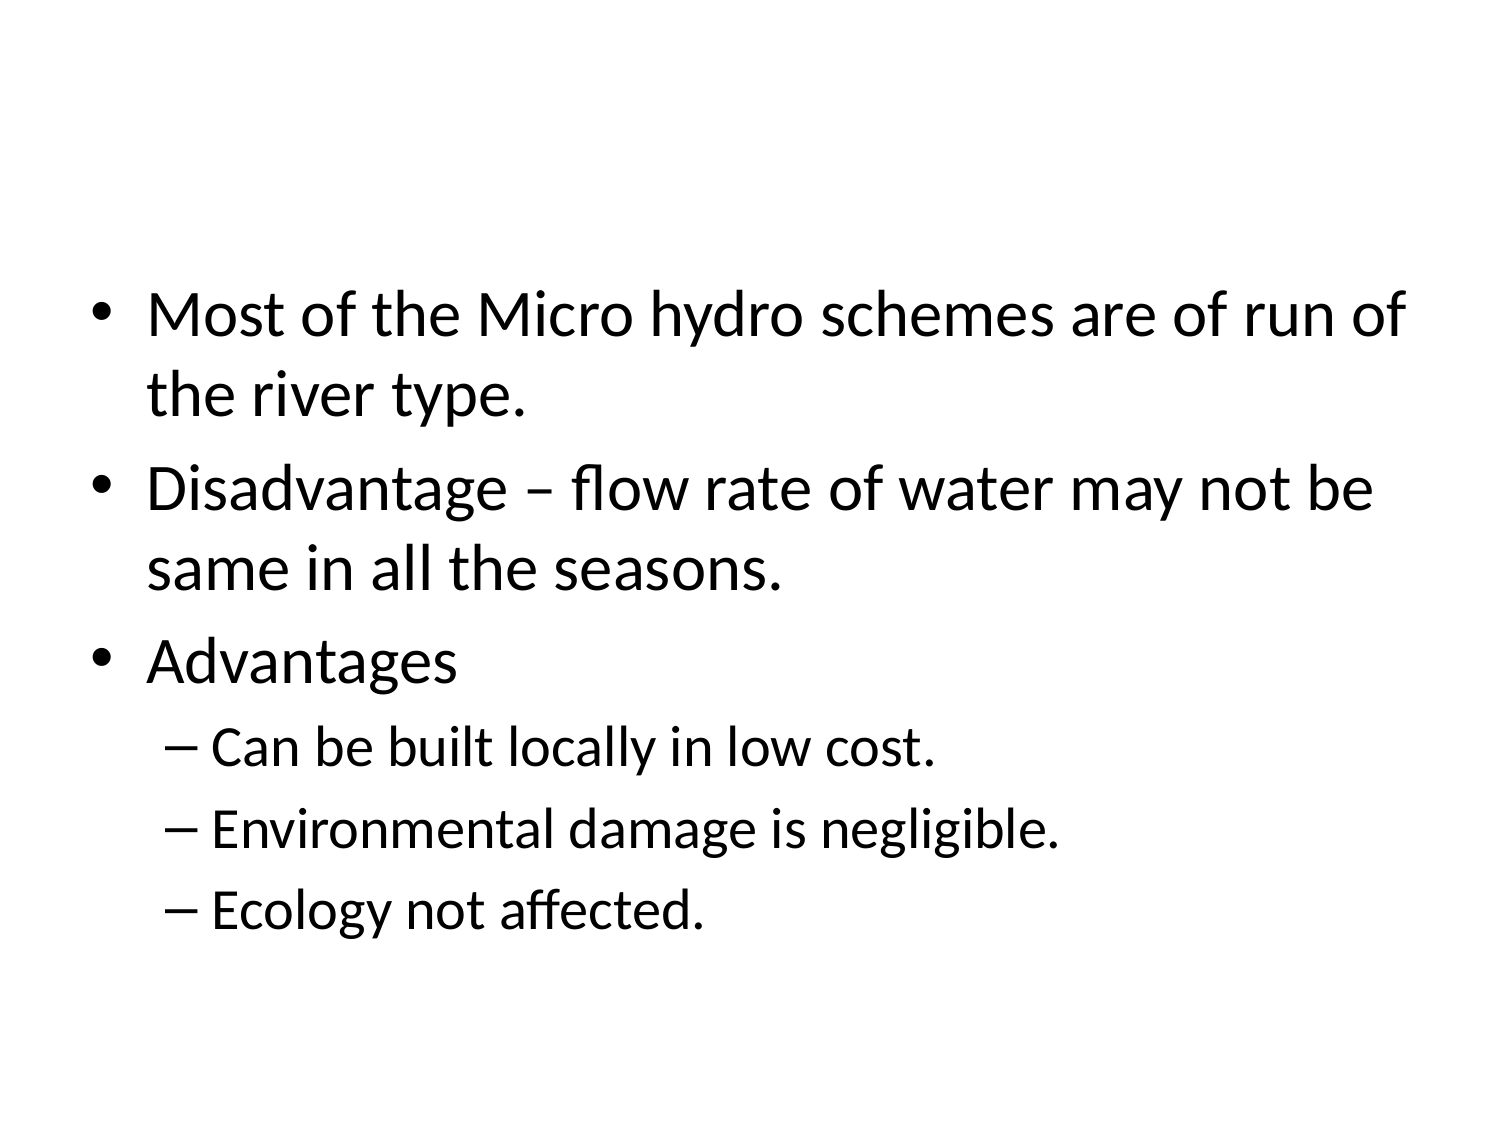

#
Most of the Micro hydro schemes are of run of the river type.
Disadvantage – flow rate of water may not be same in all the seasons.
Advantages
Can be built locally in low cost.
Environmental damage is negligible.
Ecology not affected.